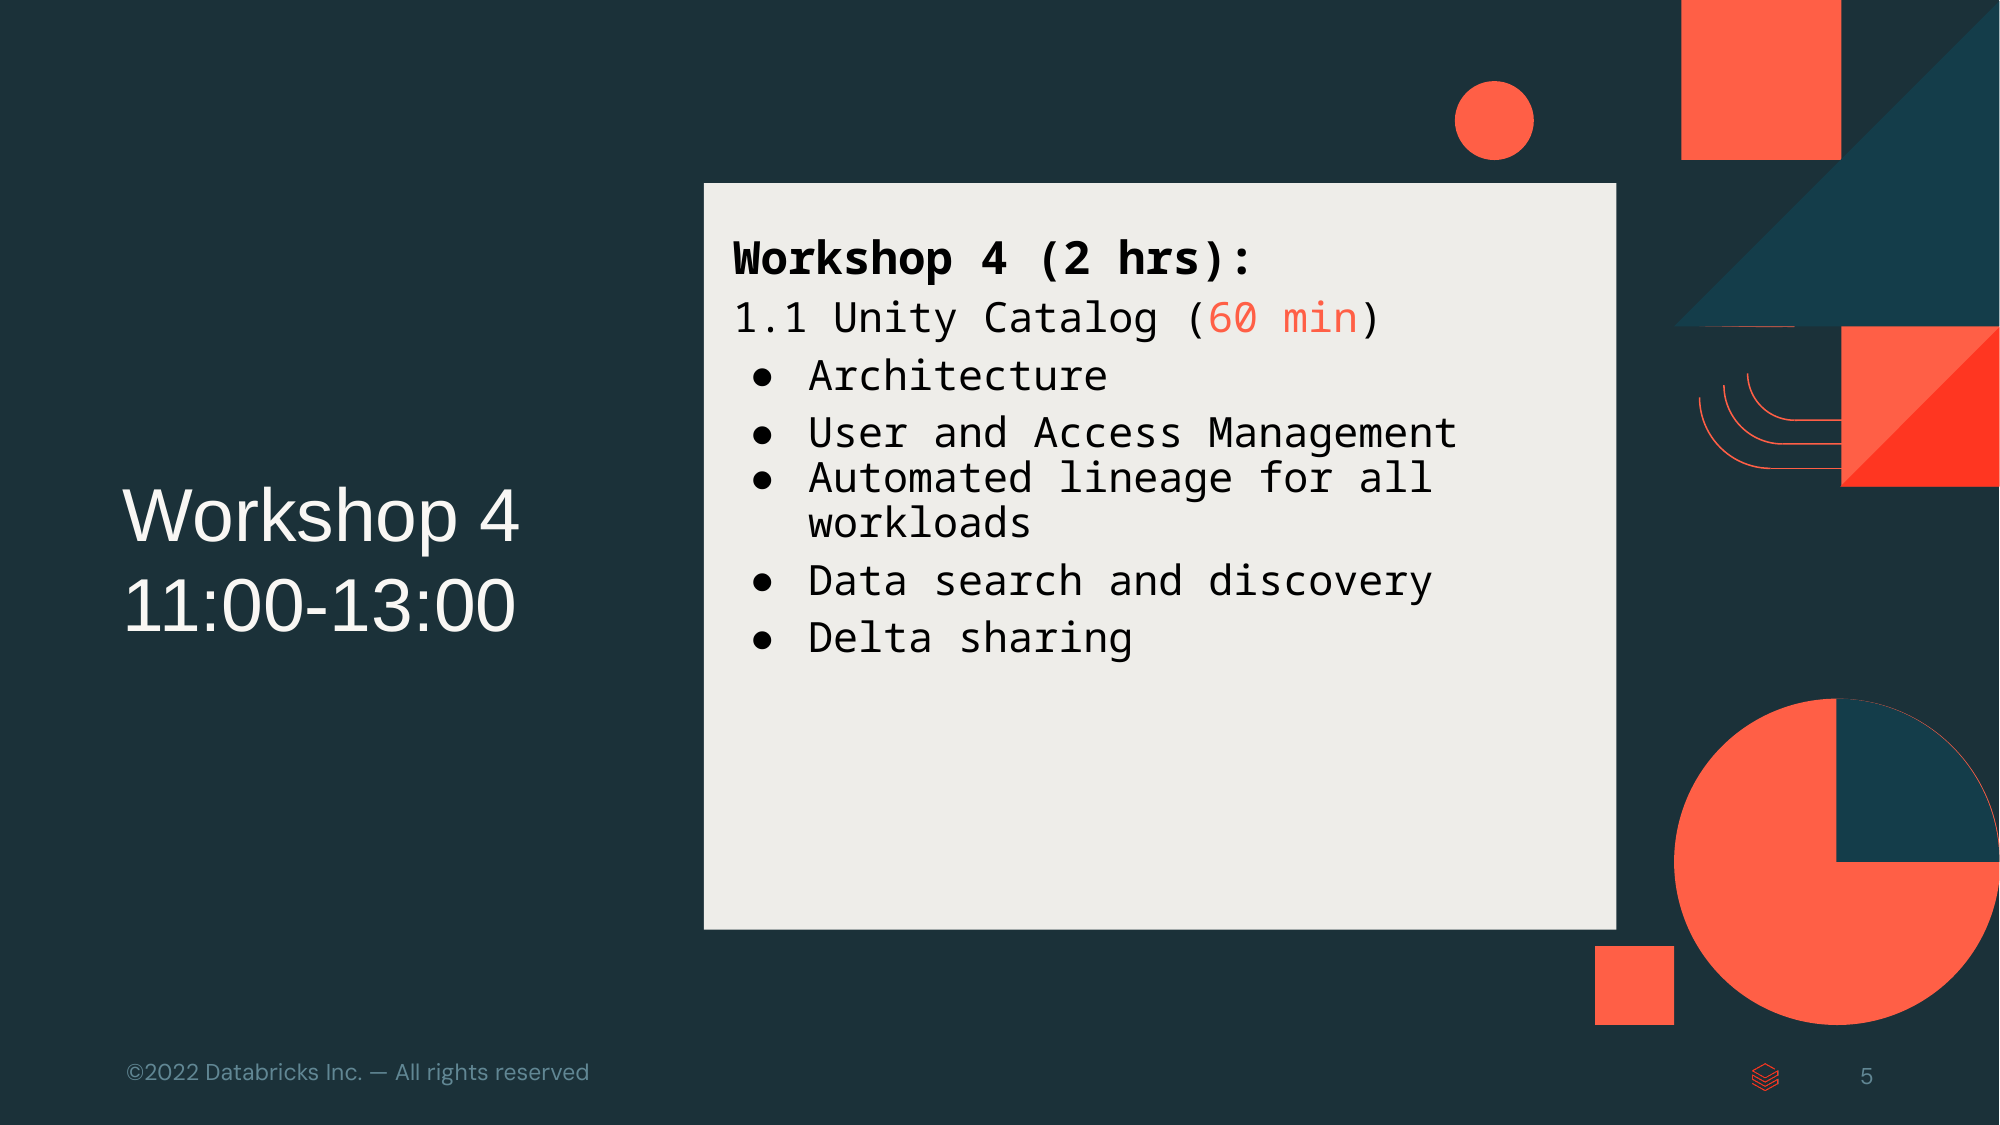

# Workshop 4
11:00-13:00

Workshop 4 (2 hrs):
1.1 Unity Catalog (60 min)
Architecture
User and Access Management
Automated lineage for all workloads
Data search and discovery
Delta sharing
5